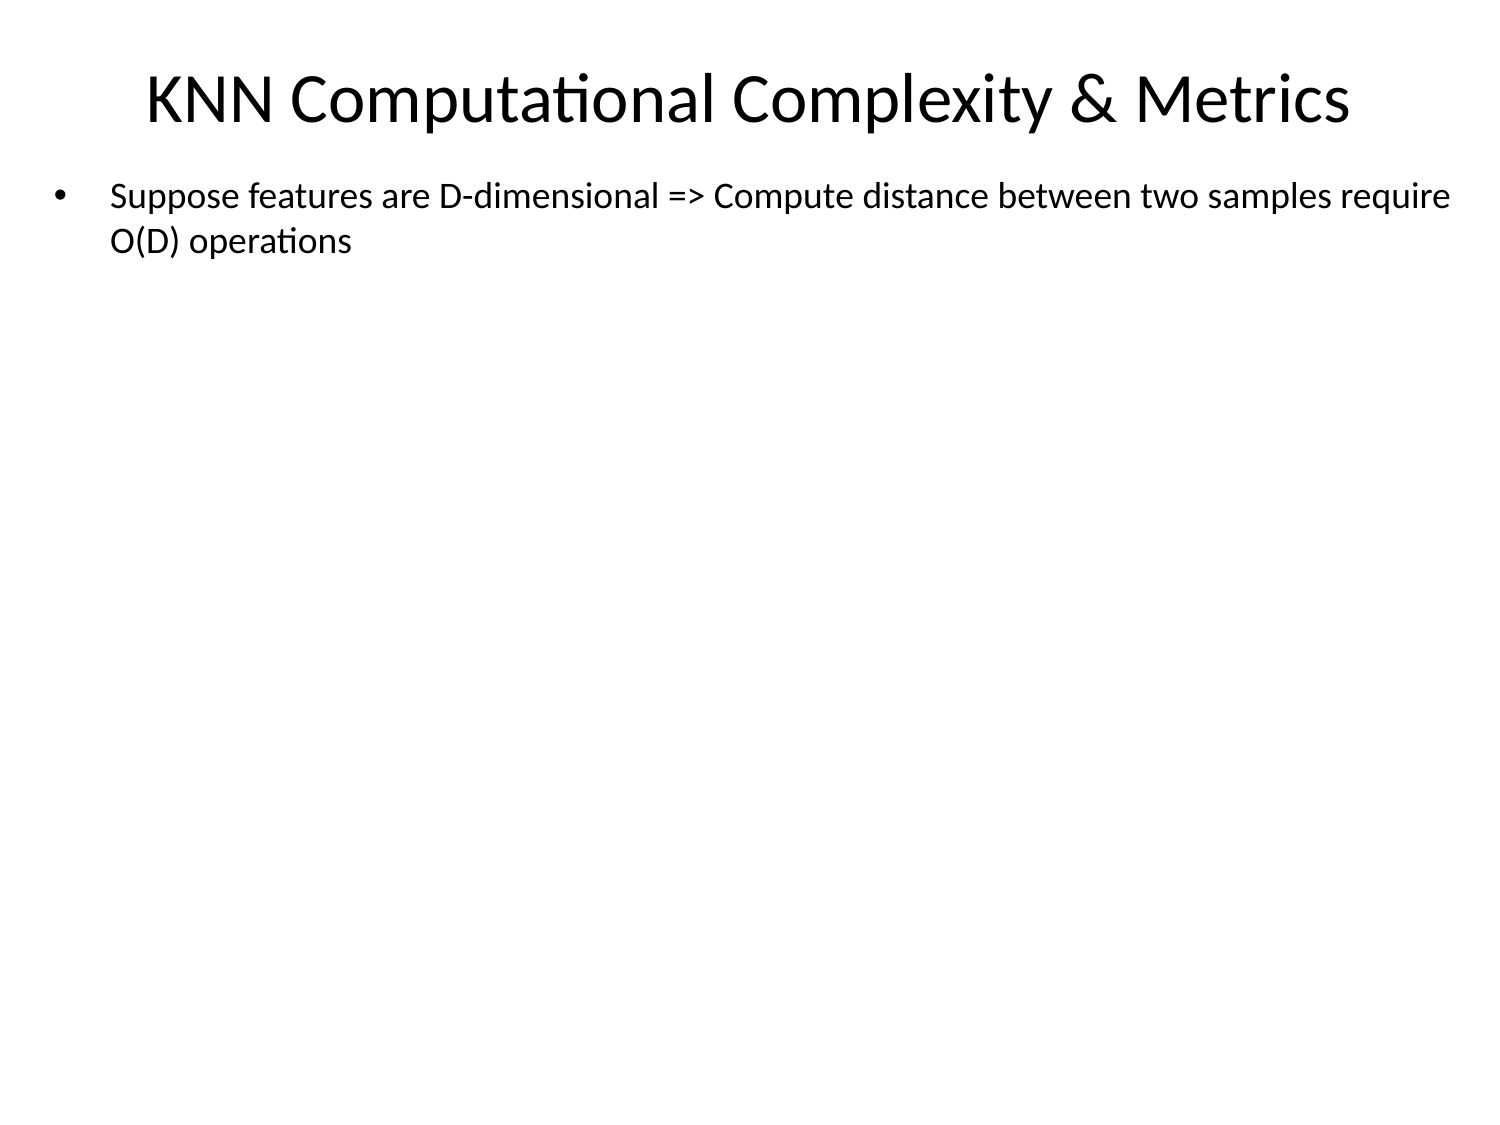

# KNN Computational Complexity & Metrics
Suppose features are D-dimensional => Compute distance between two samples require O(D) operations